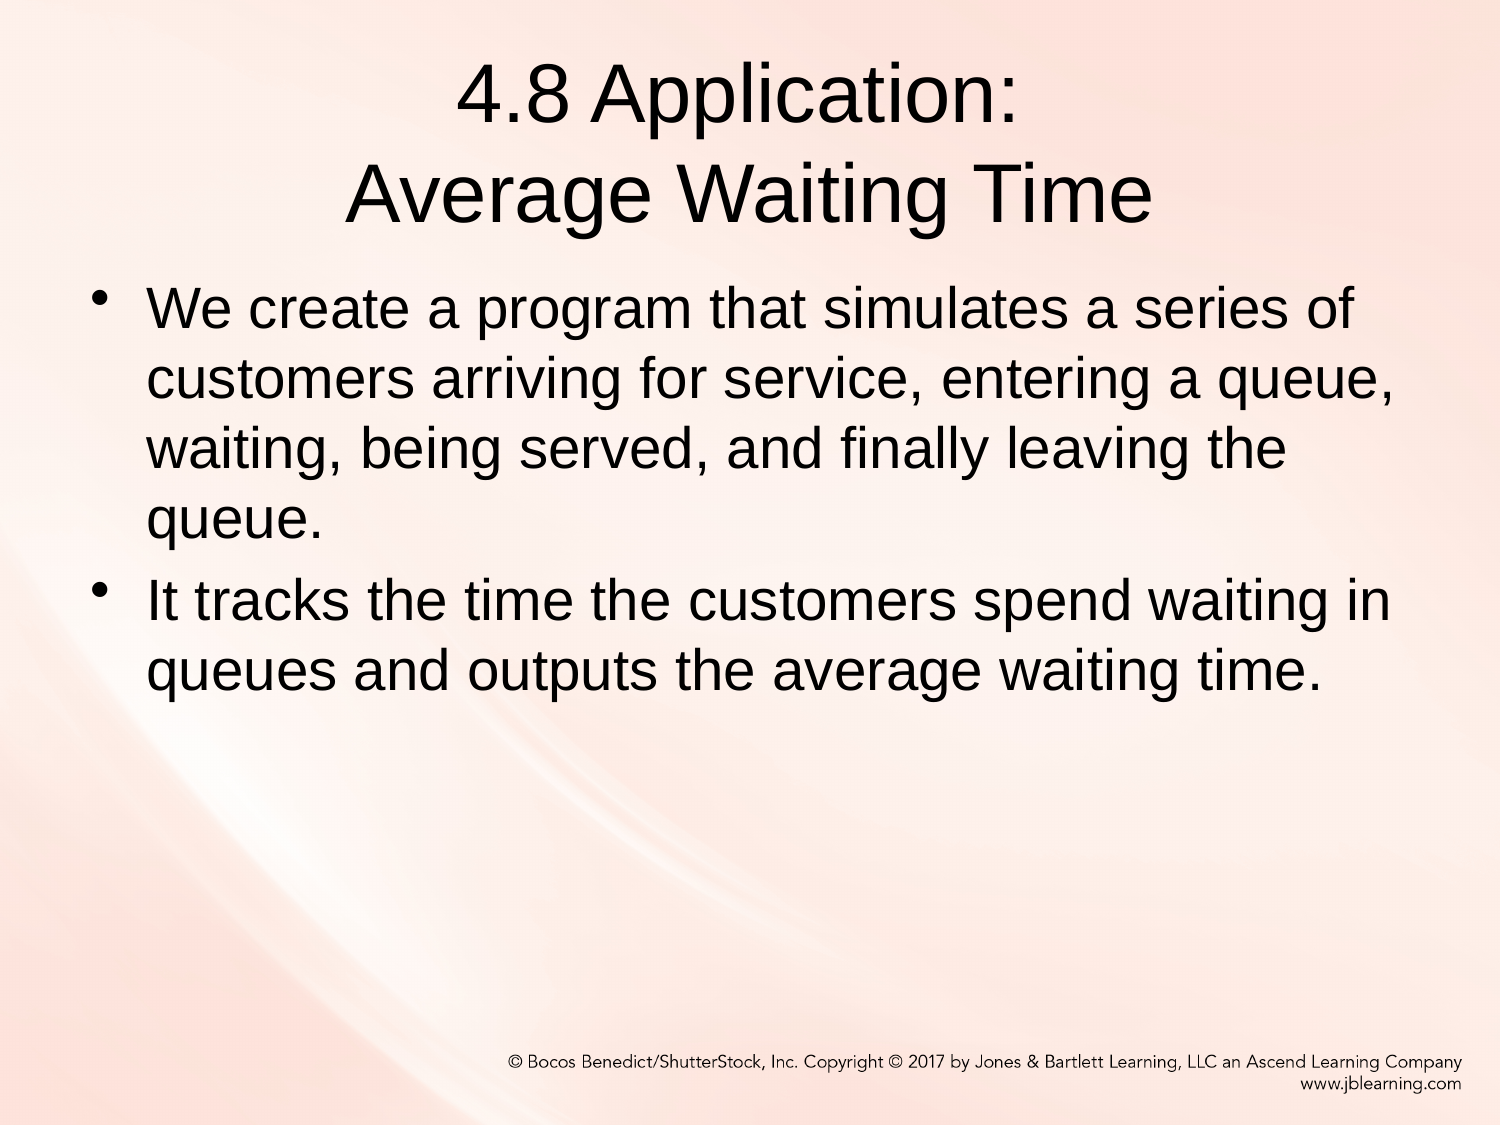

# 4.8 Application: Average Waiting Time
We create a program that simulates a series of customers arriving for service, entering a queue, waiting, being served, and finally leaving the queue.
It tracks the time the customers spend waiting in queues and outputs the average waiting time.